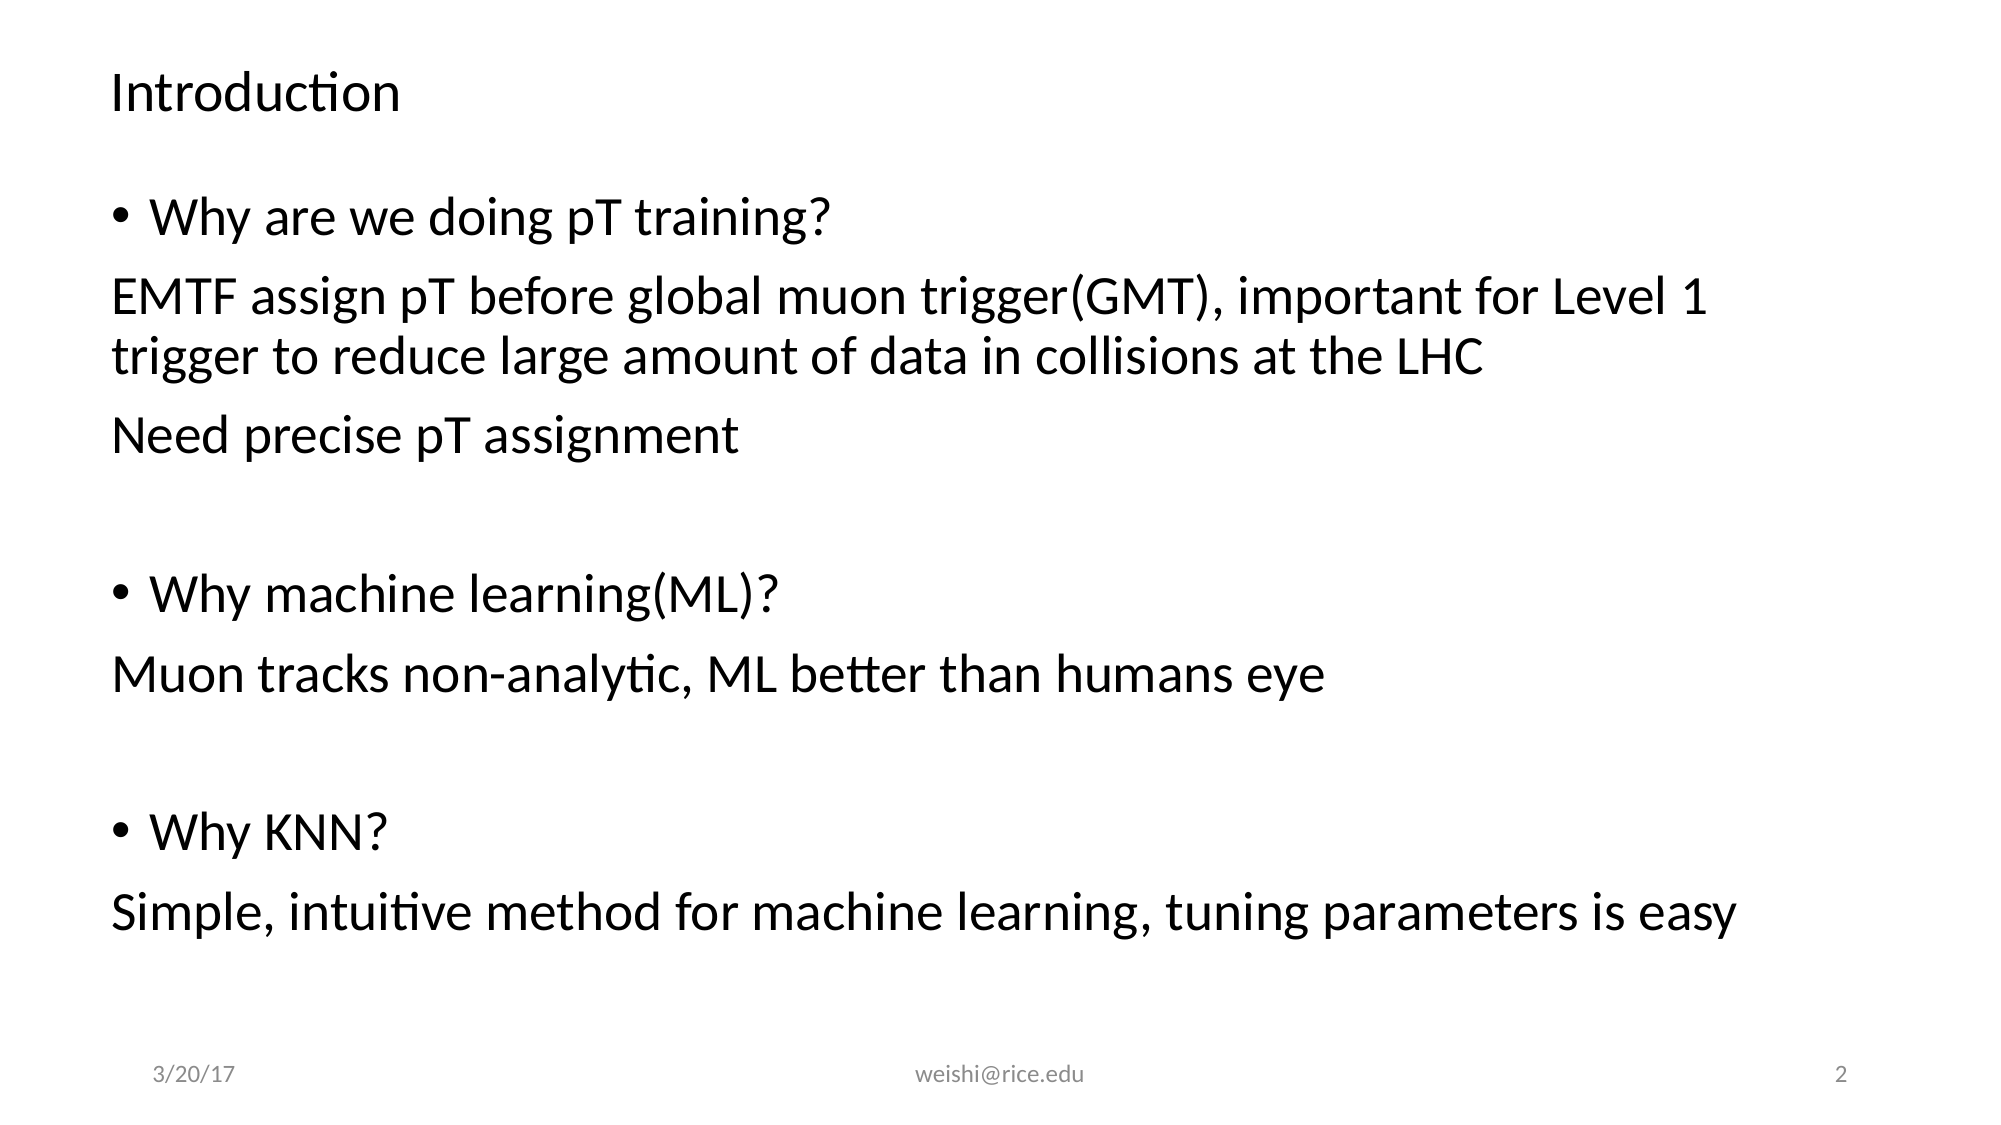

Introduction
Why are we doing pT training?
EMTF assign pT before global muon trigger(GMT), important for Level 1 trigger to reduce large amount of data in collisions at the LHC
Need precise pT assignment

Why machine learning(ML)?
Muon tracks non-analytic, ML better than humans eye

Why KNN?
Simple, intuitive method for machine learning, tuning parameters is easy
3/20/17
weishi@rice.edu
2